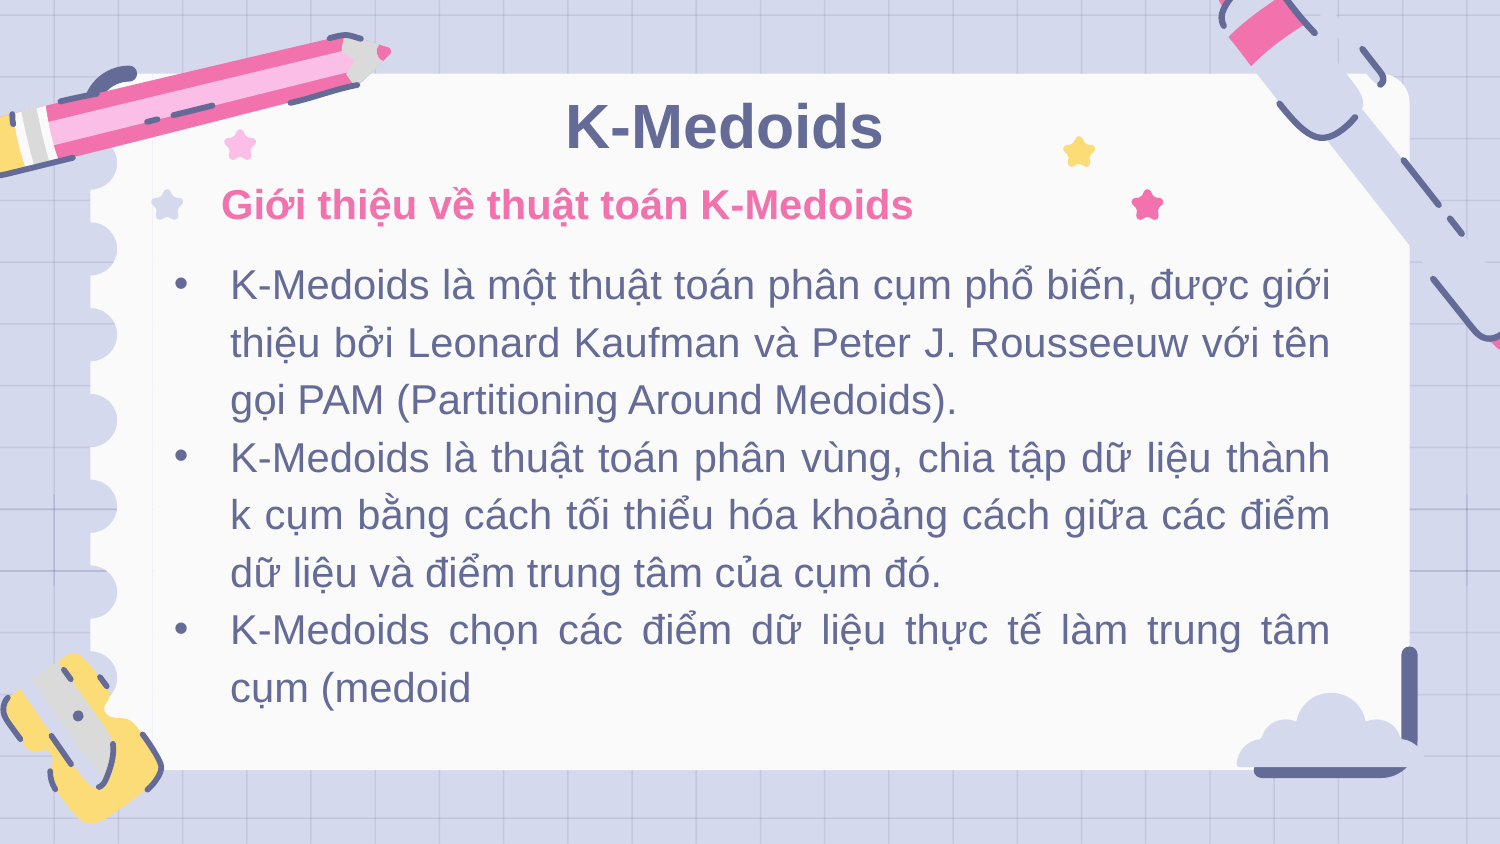

K-Medoids

# Giới thiệu về thuật toán K-Medoids

K-Medoids là một thuật toán phân cụm phổ biến, được giới thiệu bởi Leonard Kaufman và Peter J. Rousseeuw với tên gọi PAM (Partitioning Around Medoids).
K-Medoids là thuật toán phân vùng, chia tập dữ liệu thành k cụm bằng cách tối thiểu hóa khoảng cách giữa các điểm dữ liệu và điểm trung tâm của cụm đó.
K-Medoids chọn các điểm dữ liệu thực tế làm trung tâm cụm (medoid